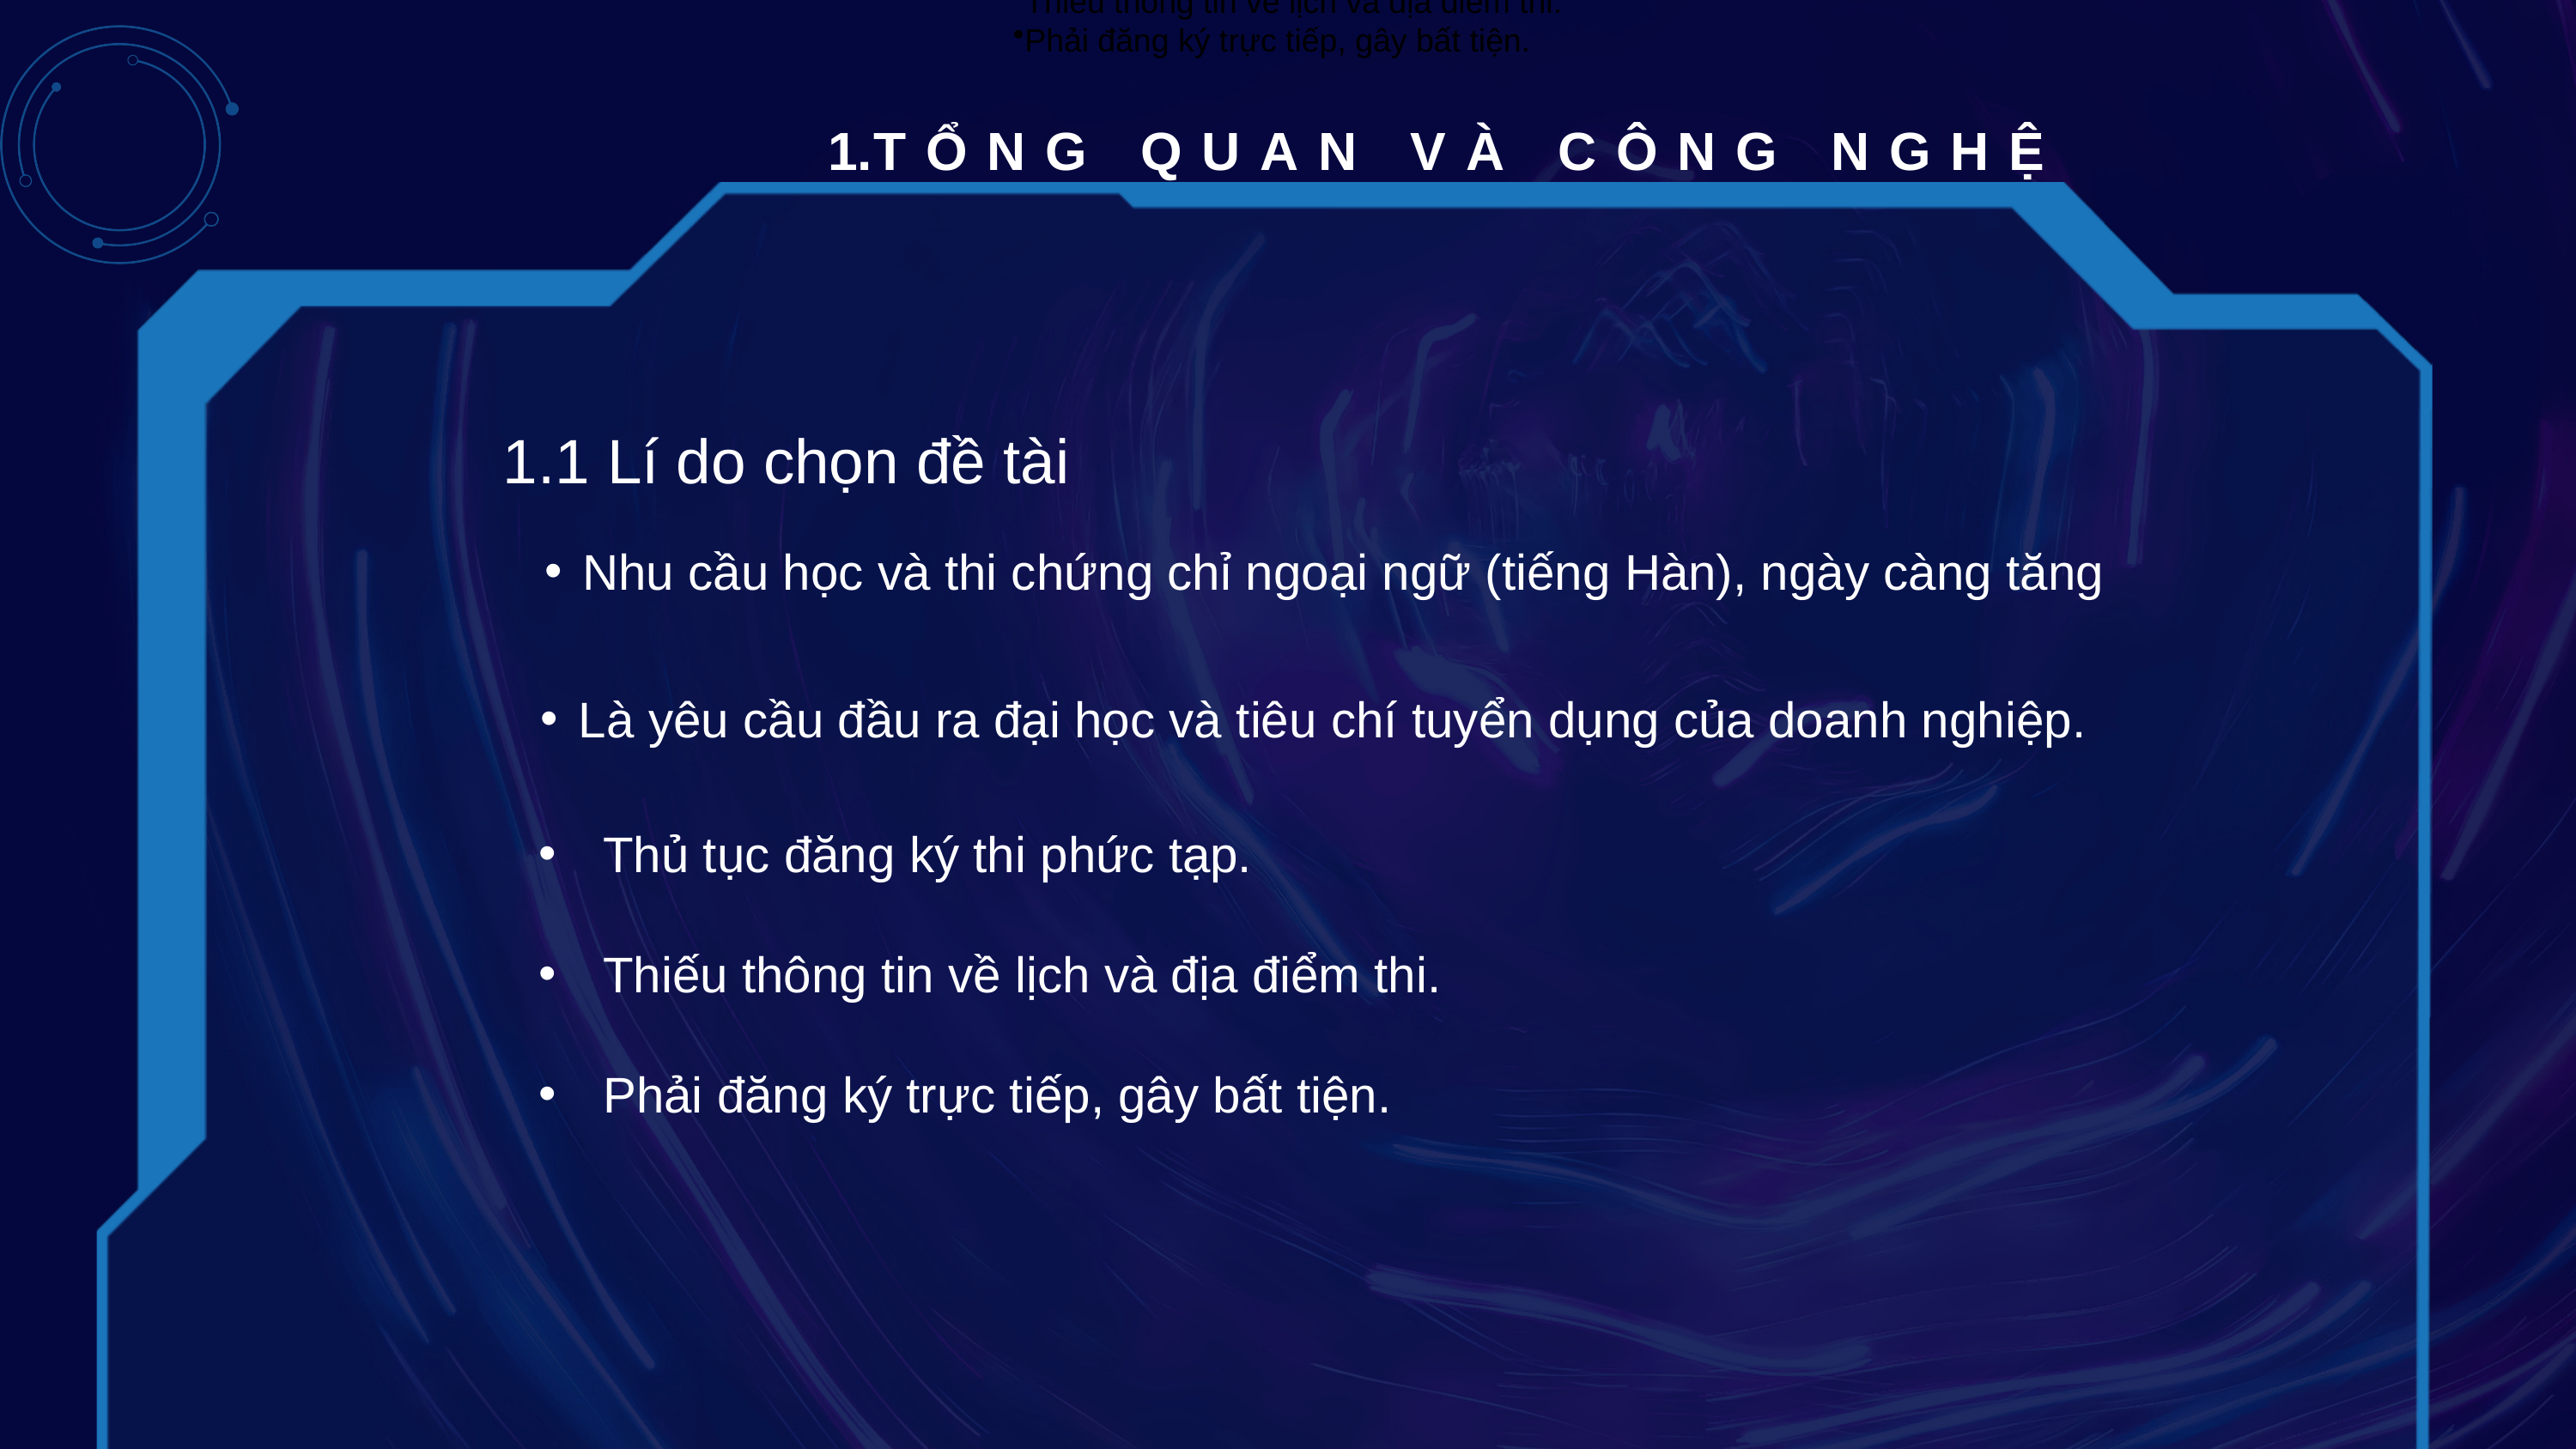

Thủ tục đăng ký thi phức tạp.
Thiếu thông tin về lịch và địa điểm thi.
Phải đăng ký trực tiếp, gây bất tiện.

TỔNG QUAN VÀ CÔNG NGHỆ

1.1 Lí do chọn đề tài
Nhu cầu học và thi chứng chỉ ngoại ngữ (tiếng Hàn), ngày càng tăng
Là yêu cầu đầu ra đại học và tiêu chí tuyển dụng của doanh nghiệp.
Thủ tục đăng ký thi phức tạp.

Thiếu thông tin về lịch và địa điểm thi.

Phải đăng ký trực tiếp, gây bất tiện.